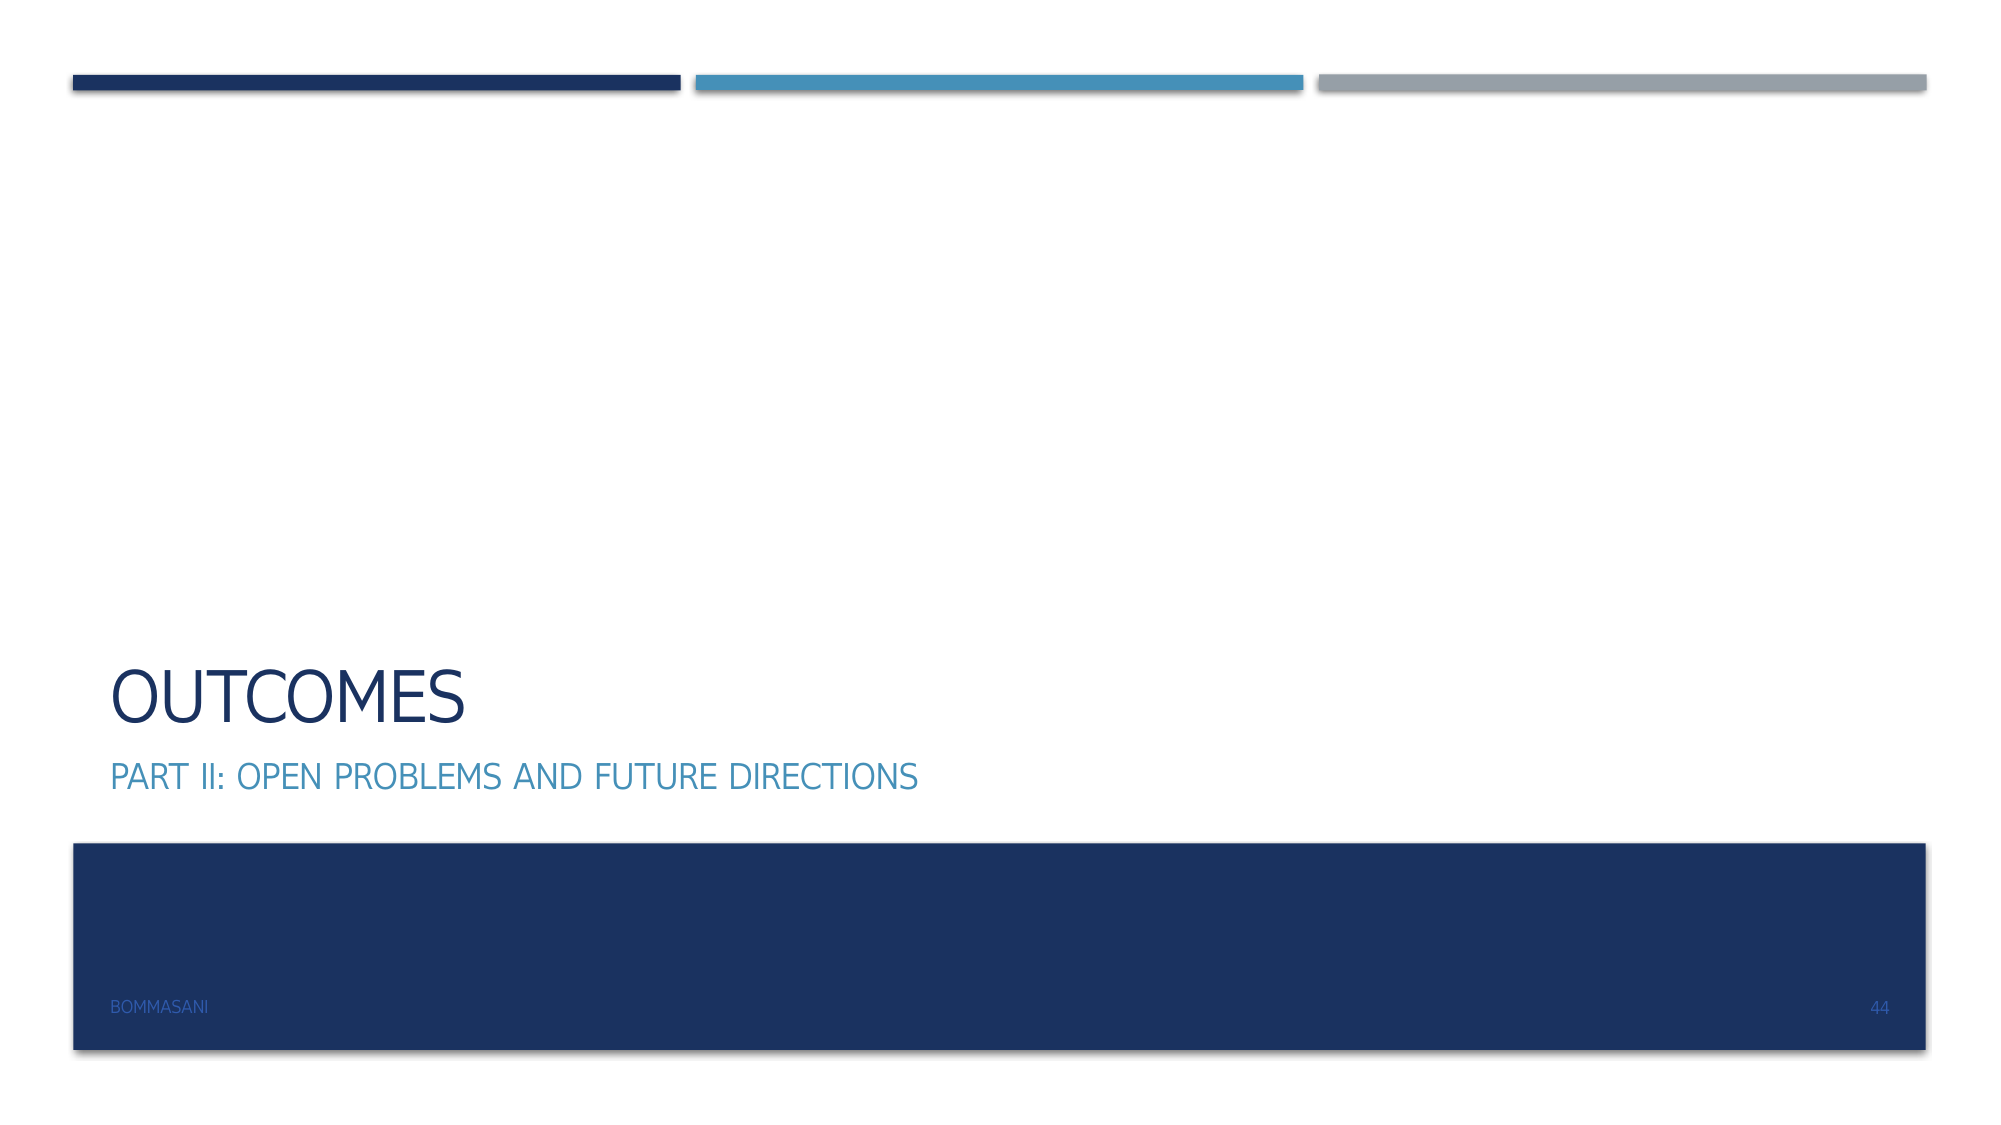

# Outcomes
Part II: Open Problems and Future Directions
Bommasani
44